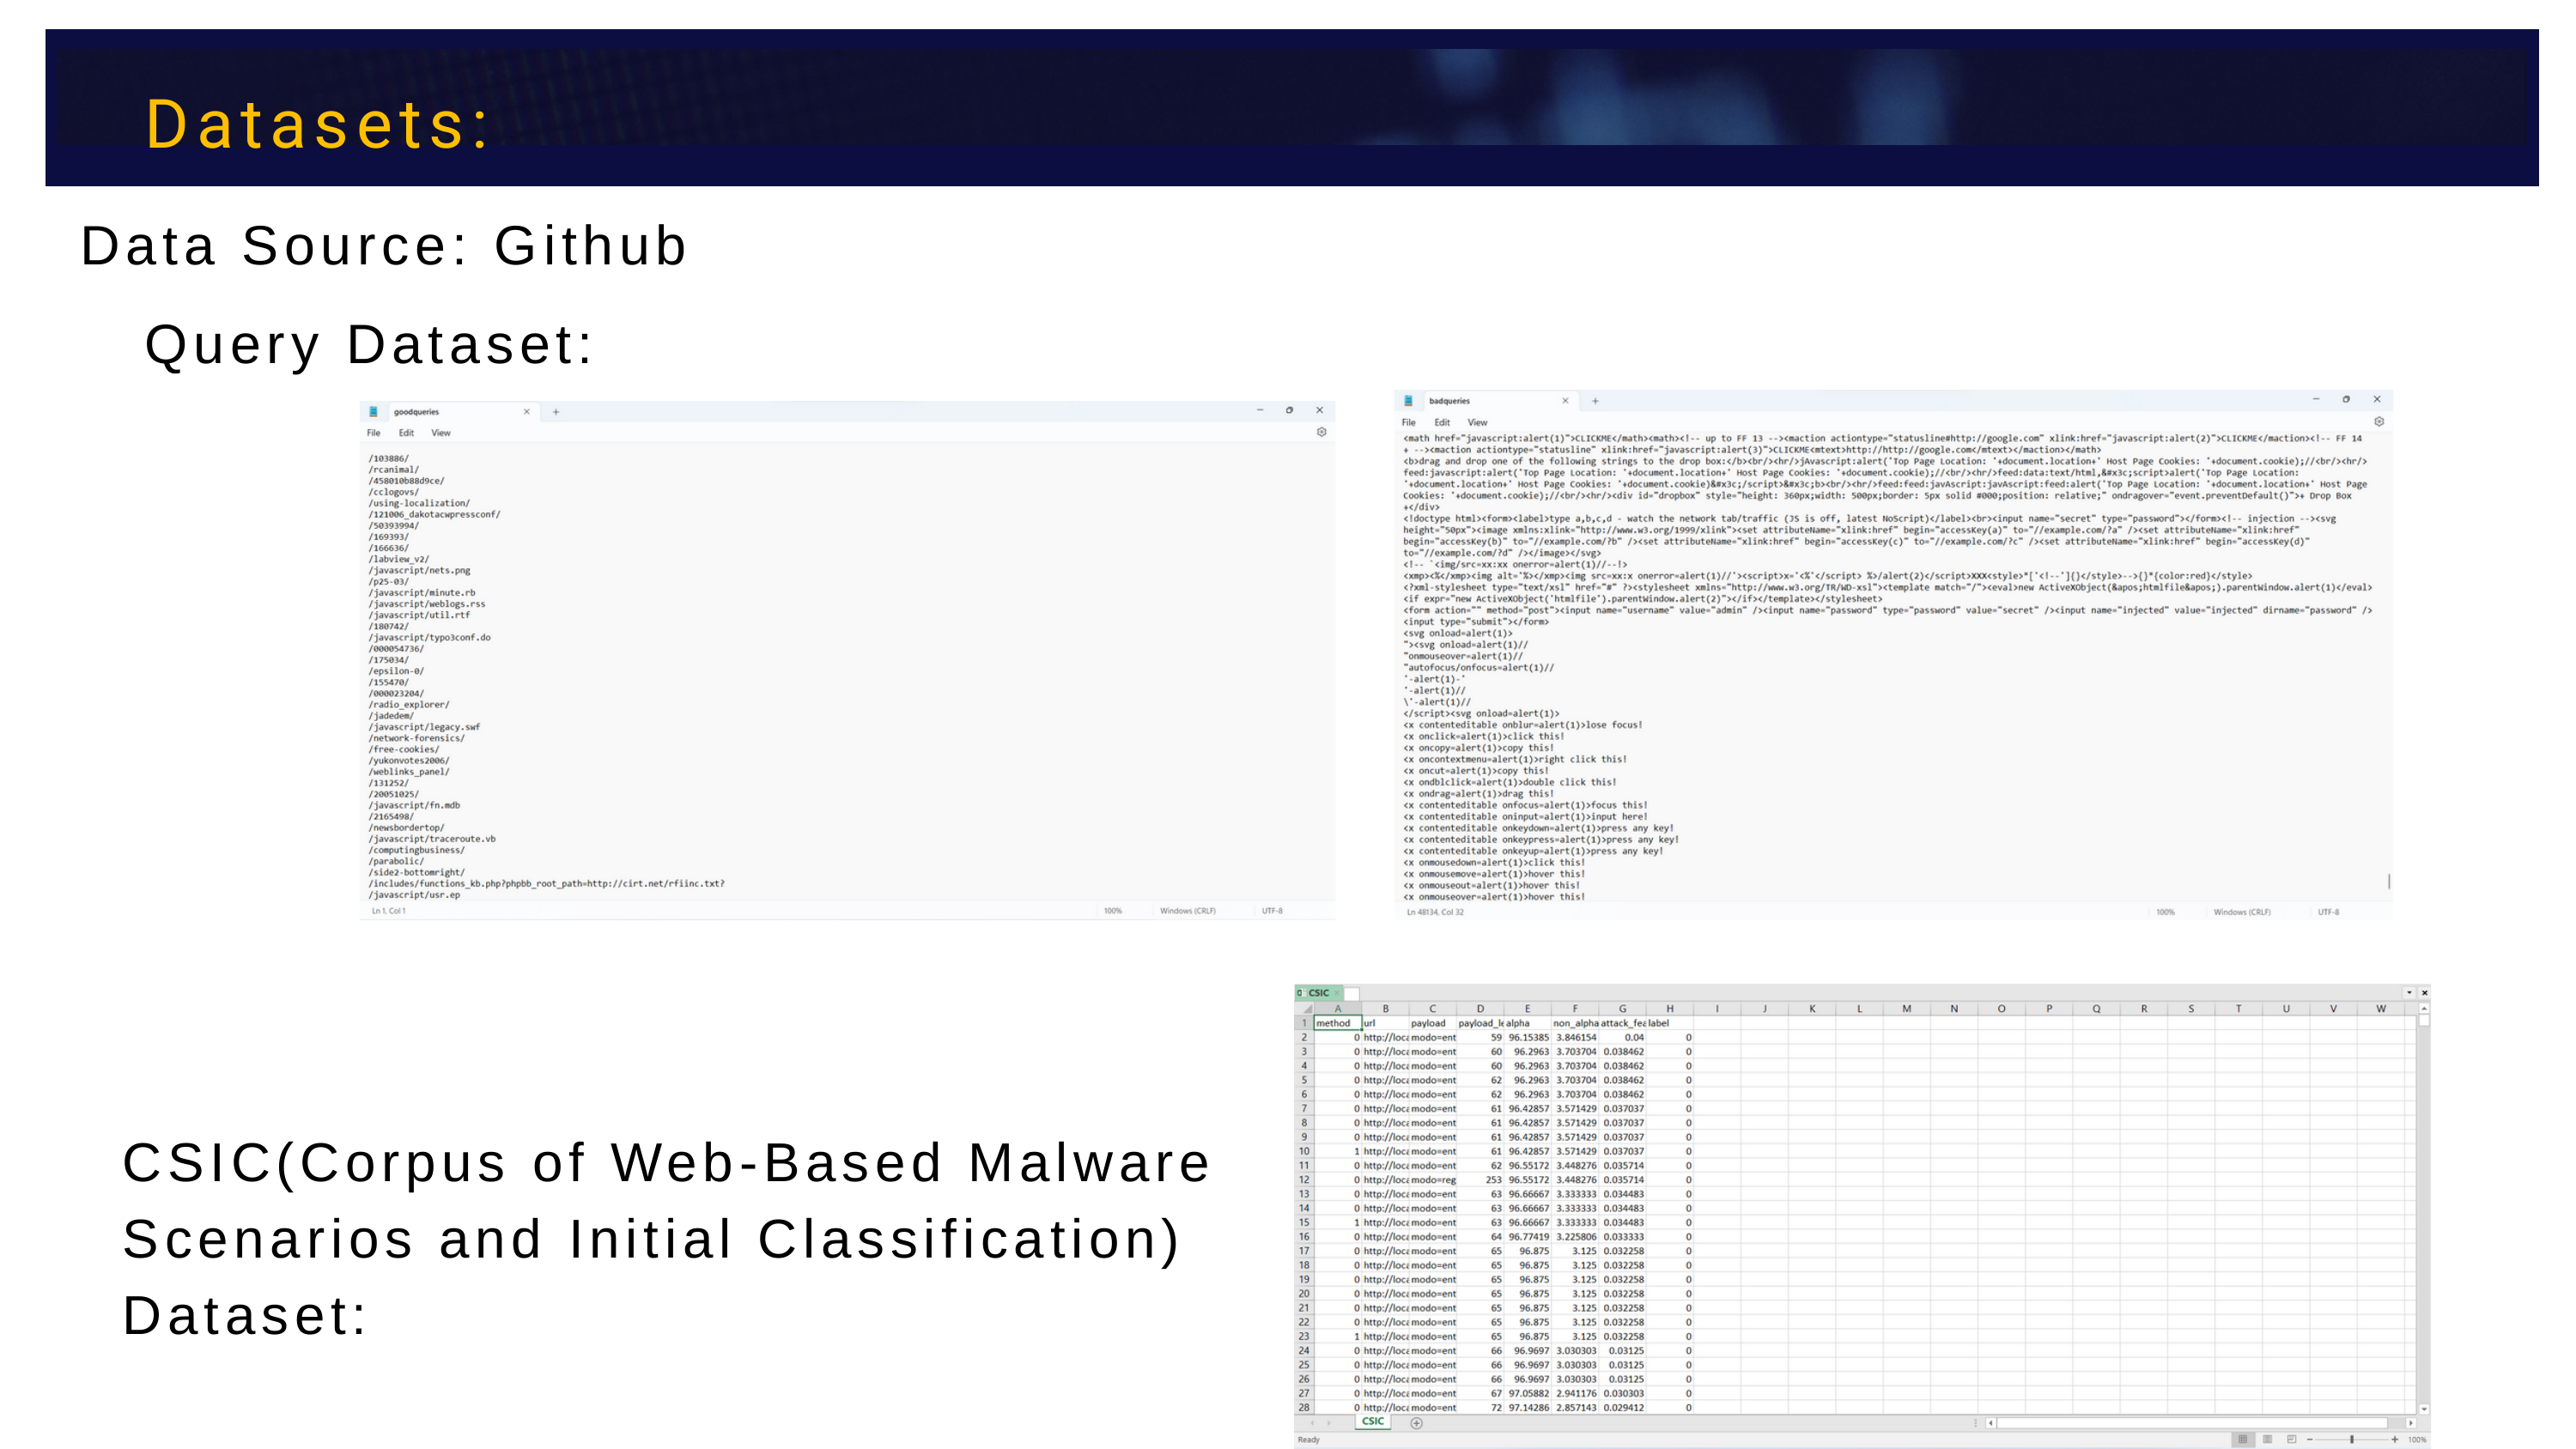

Datasets:
Data Source: Github
Query Dataset:

CSIC(Corpus of Web-Based Malware
Scenarios and Initial Classification)
Dataset: